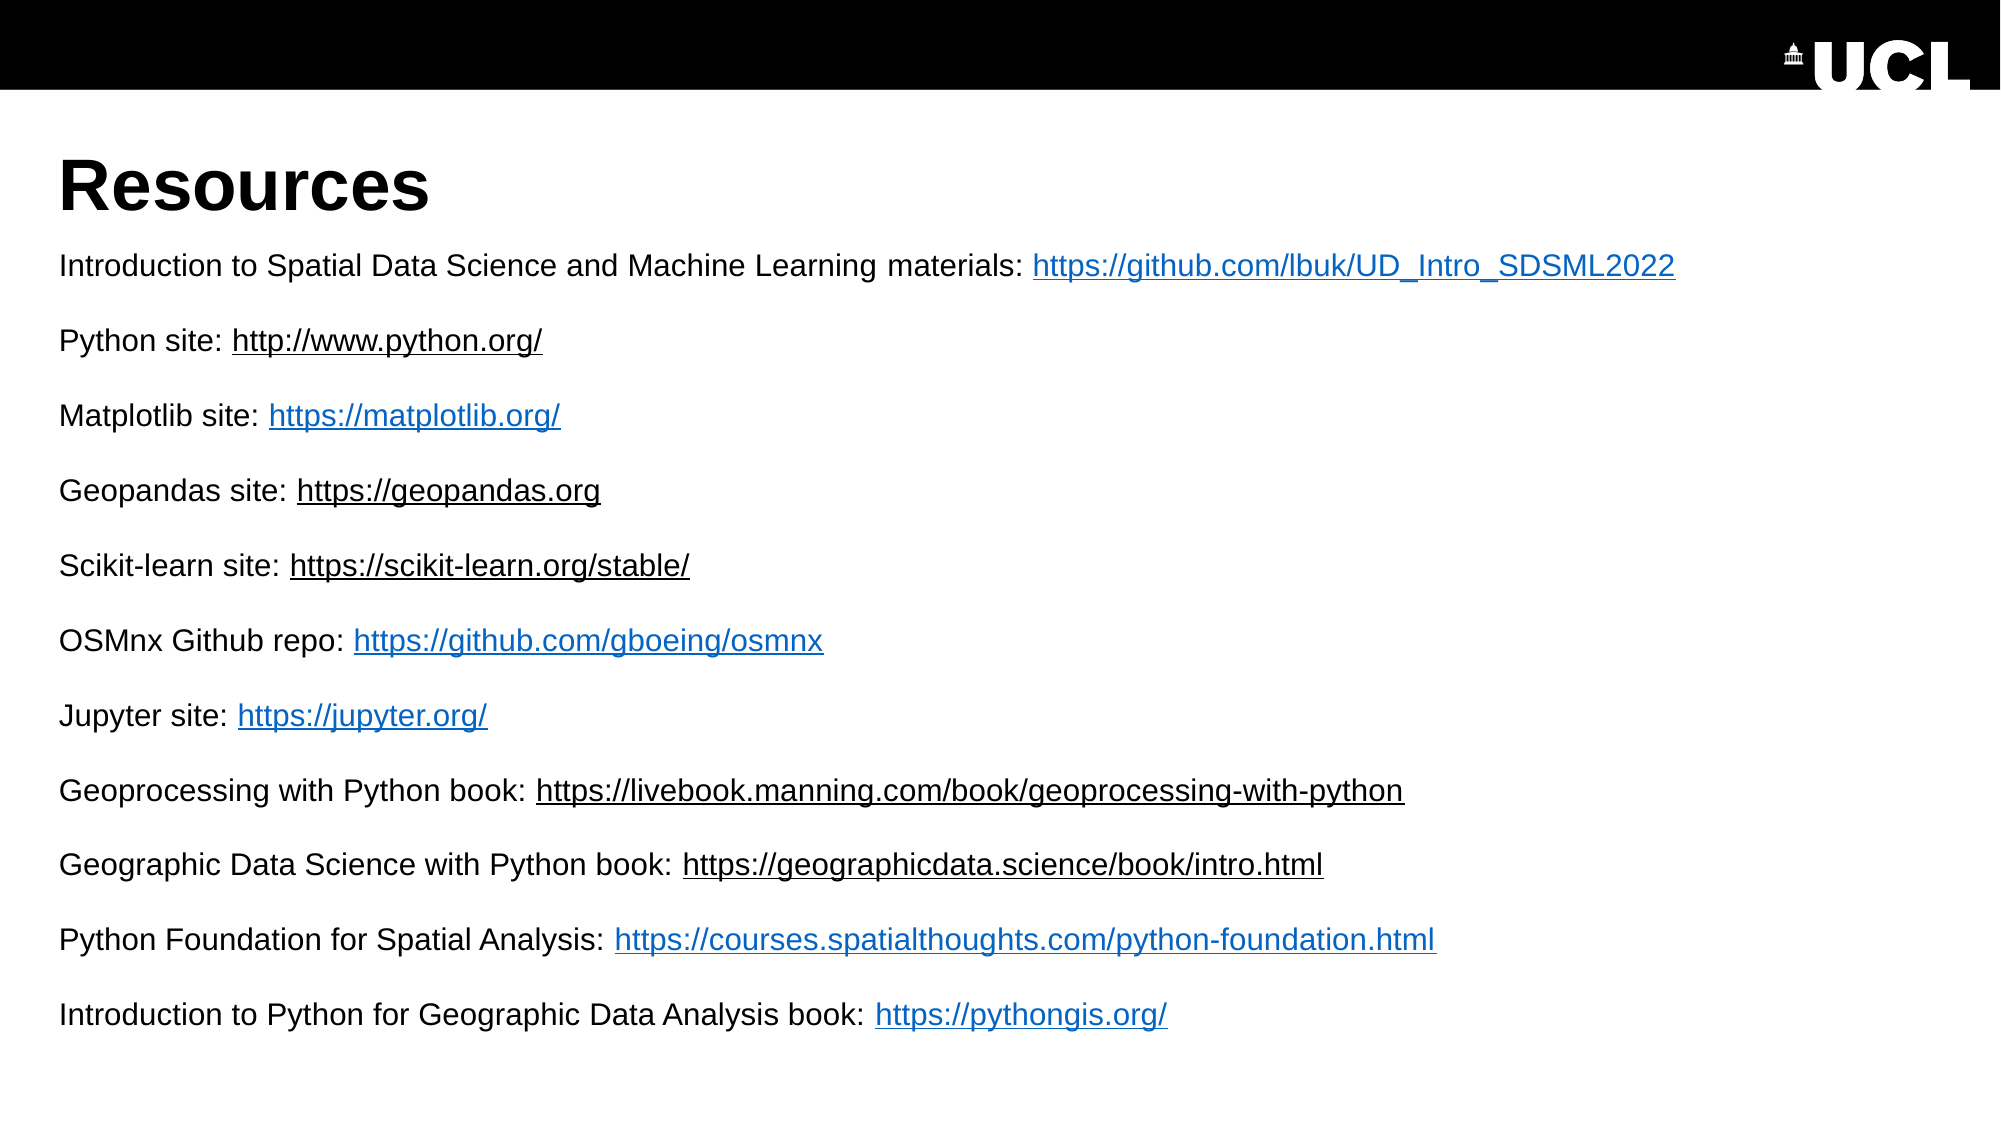

Resources
# Introduction to Spatial Data Science and Machine Learning materials: https://github.com/lbuk/UD_Intro_SDSML2022 Python site: http://www.python.org/ Matplotlib site: https://matplotlib.org/ Geopandas site: https://geopandas.org Scikit-learn site: https://scikit-learn.org/stable/ OSMnx Github repo: https://github.com/gboeing/osmnx Jupyter site: https://jupyter.org/ Geoprocessing with Python book: https://livebook.manning.com/book/geoprocessing-with-python Geographic Data Science with Python book: https://geographicdata.science/book/intro.html Python Foundation for Spatial Analysis: https://courses.spatialthoughts.com/python-foundation.html Introduction to Python for Geographic Data Analysis book: https://pythongis.org/